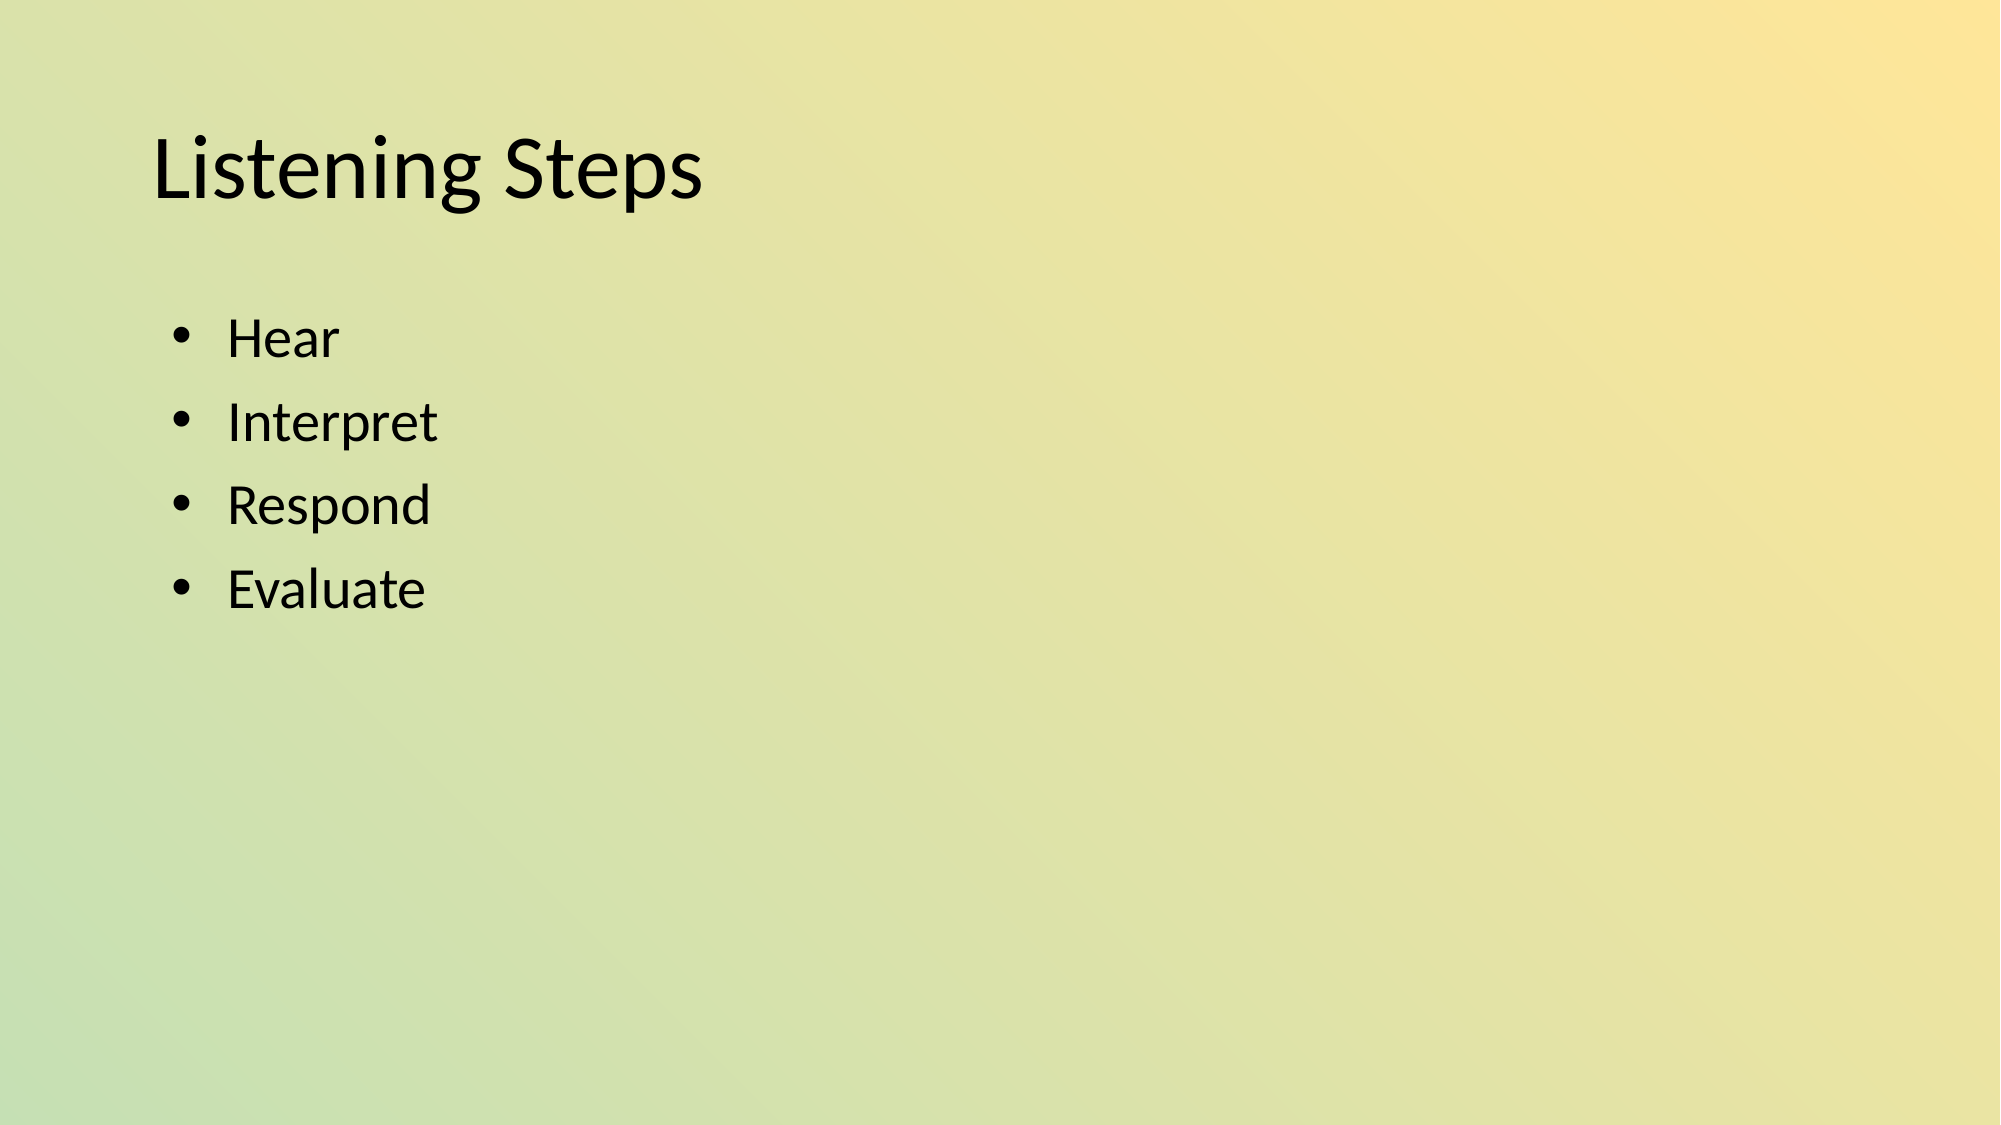

# Listening Steps
Hear
Interpret
Respond
Evaluate